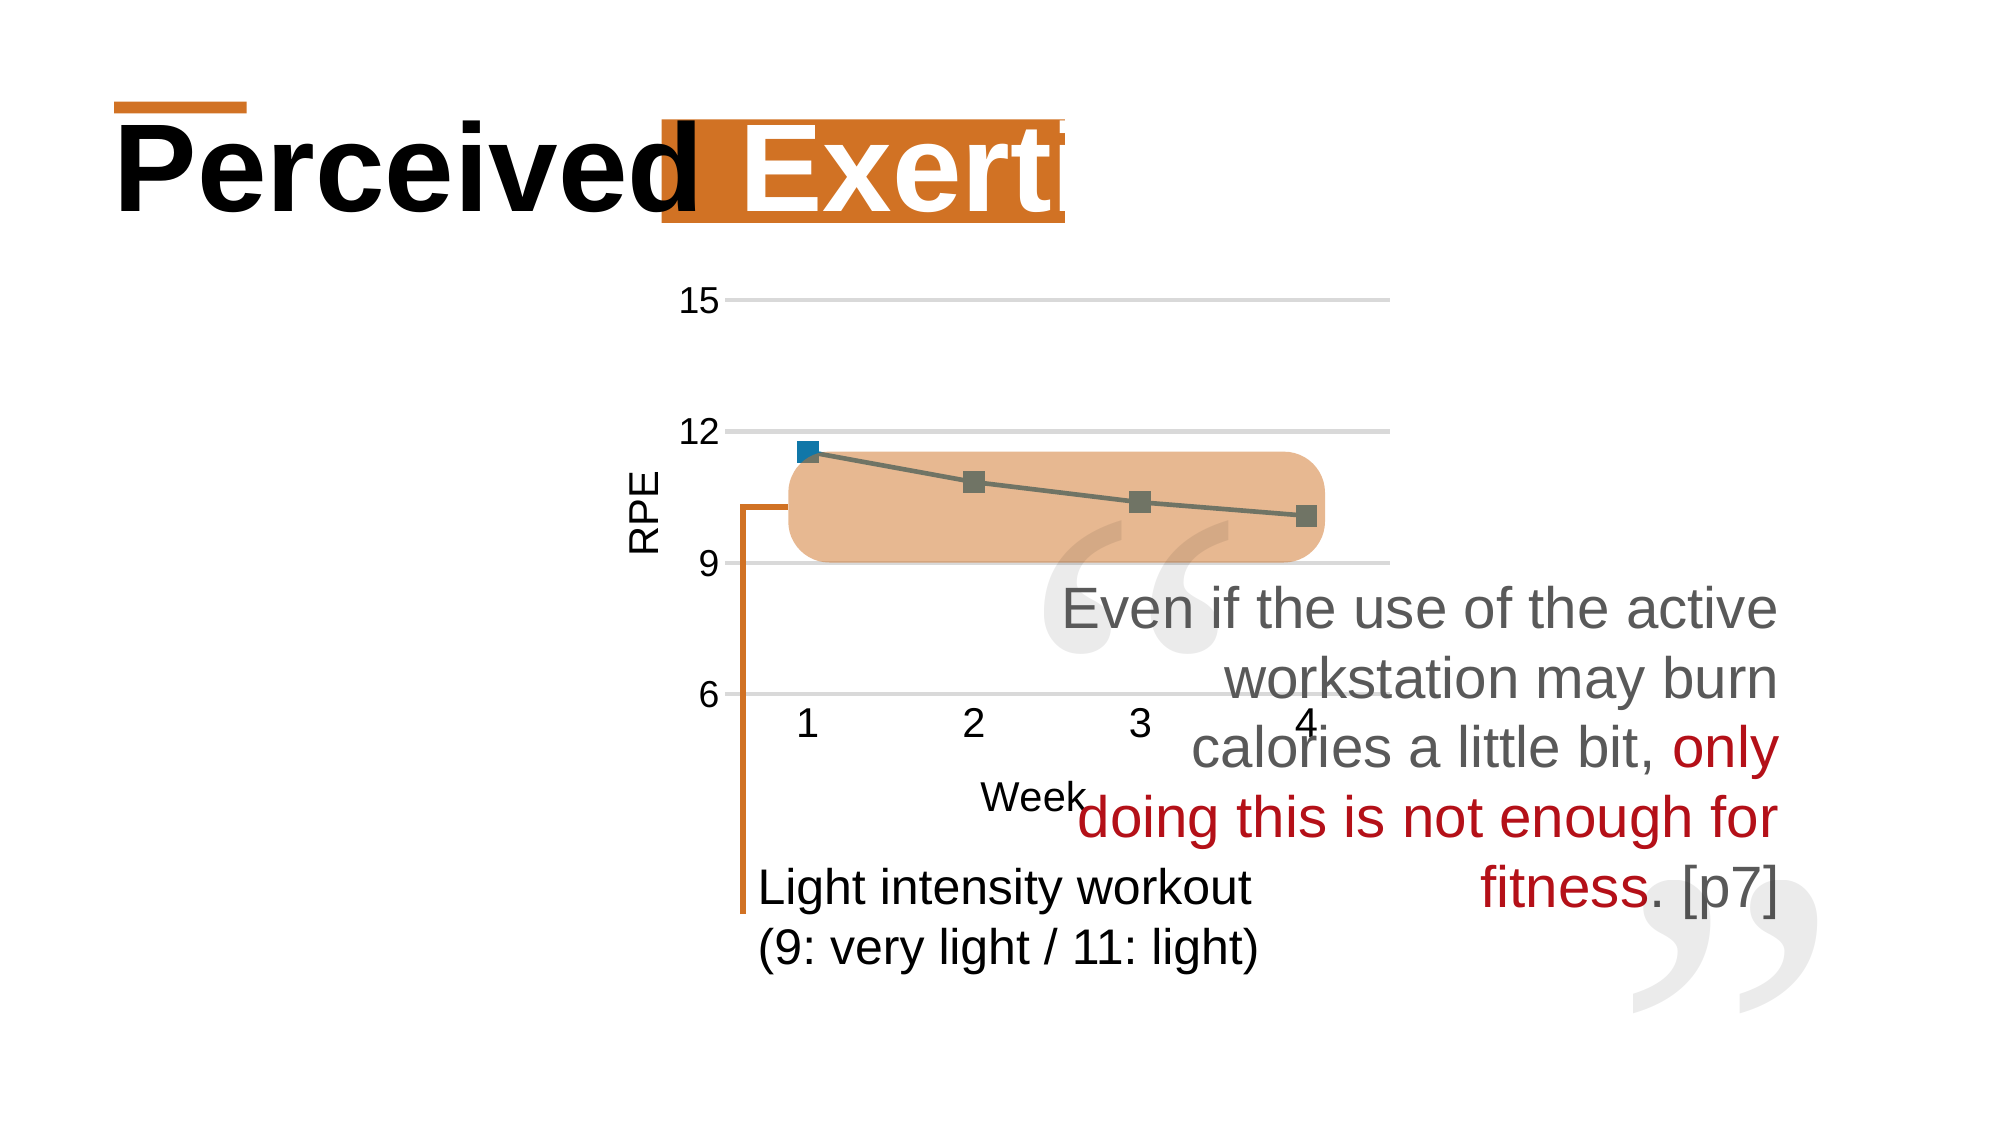

Perceived Exertion

### Chart

| Category | Physical |
|---|---|
| 1 | 11.538 |
| 2 | 10.846 |
| 3 | 10.385 |
| 4 | 10.077 |
“

Light intensity workout
(9: very light / 11: light)
Even if the use of the active workstation may burn calories a little bit, only doing this is not enough for fitness. [p7]
”